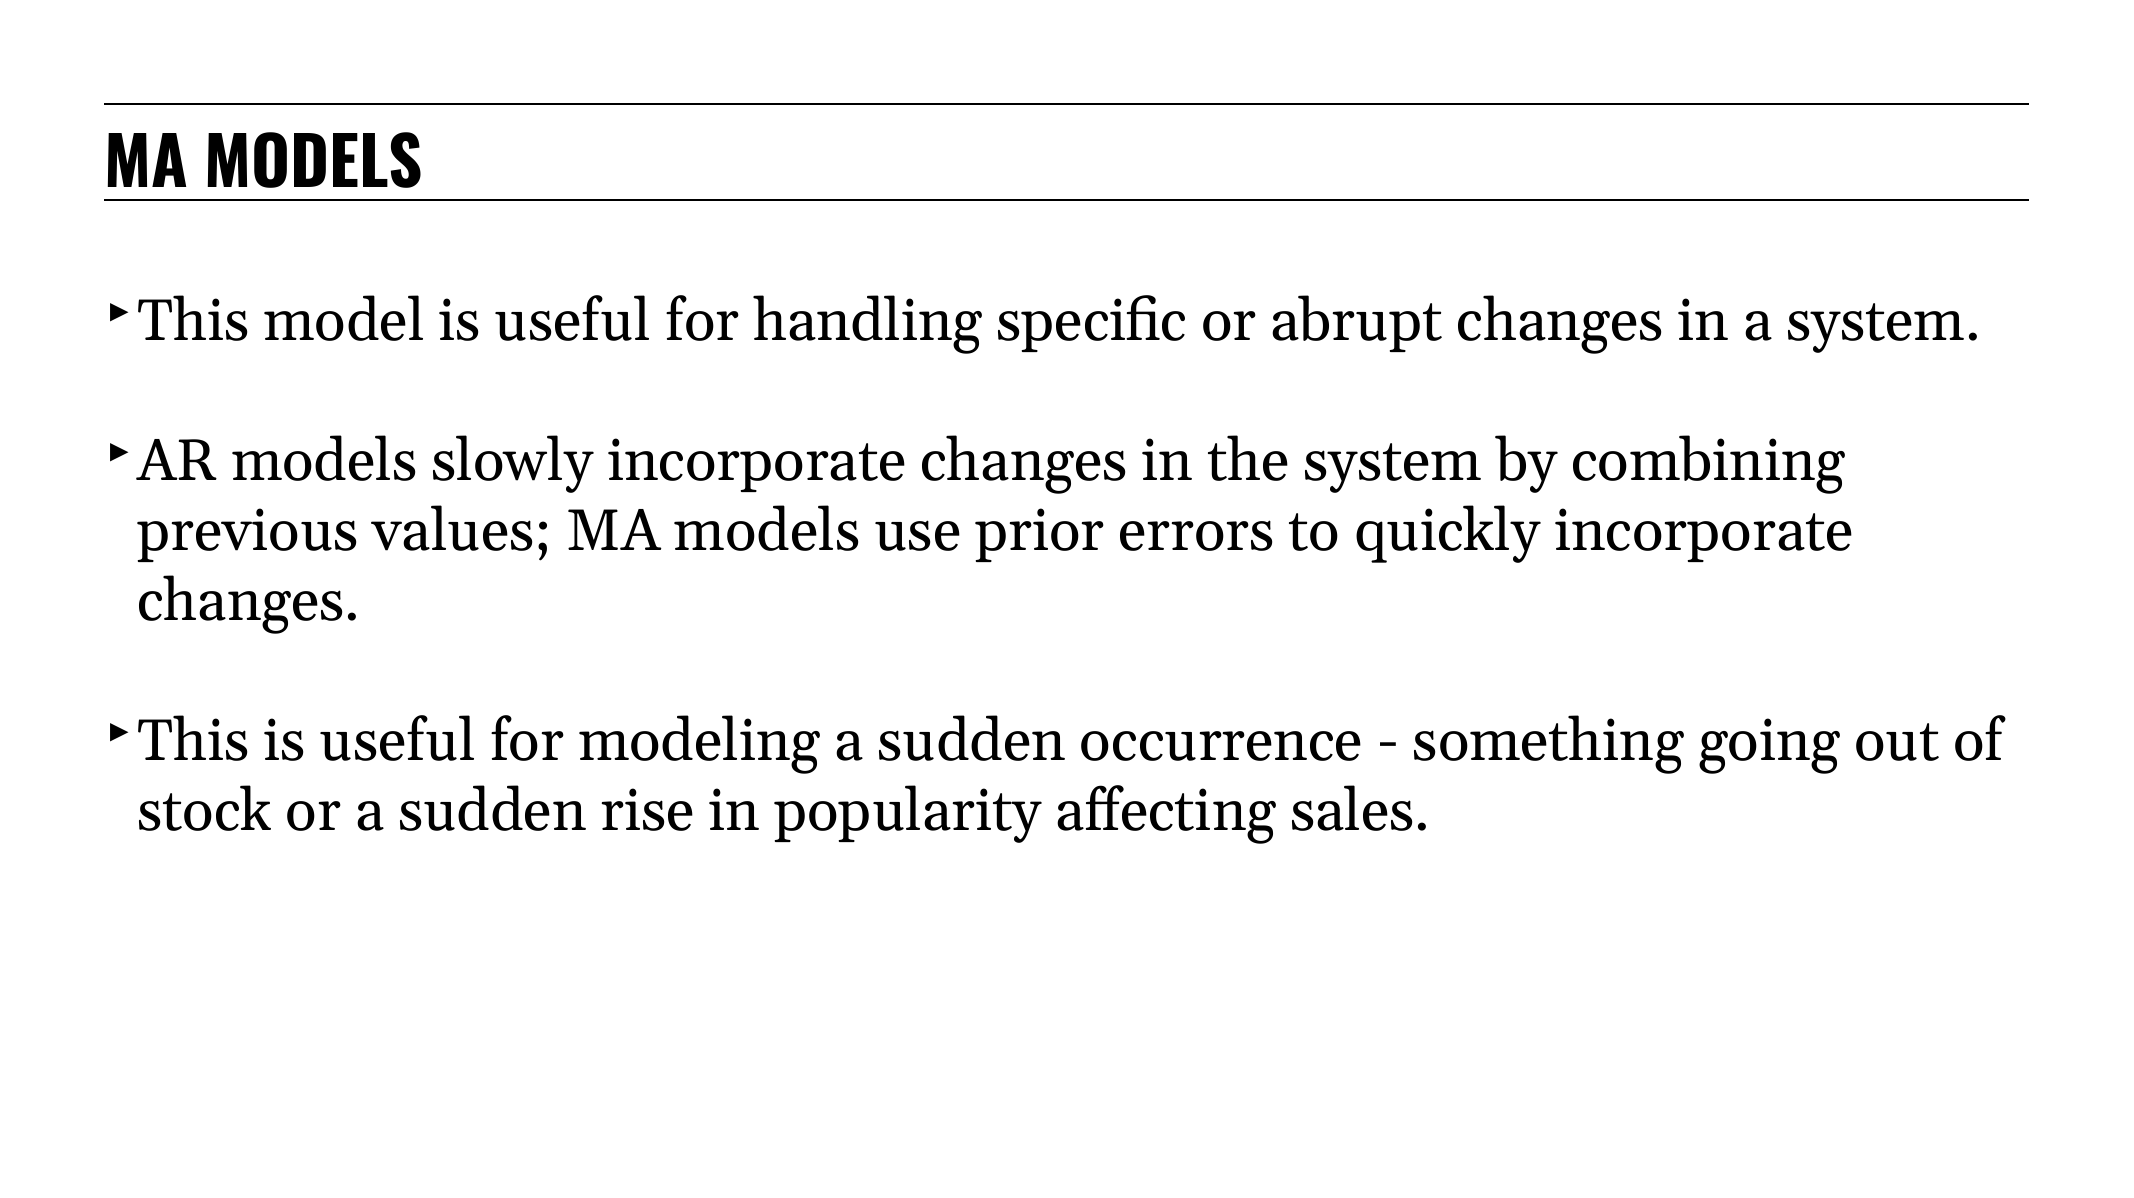

MA MODELS

This model is useful for handling specific or abrupt changes in a system.

AR models slowly incorporate changes in the system by combining previous values; MA models use prior errors to quickly incorporate changes.

This is useful for modeling a sudden occurrence - something going out of stock or a sudden rise in popularity affecting sales.